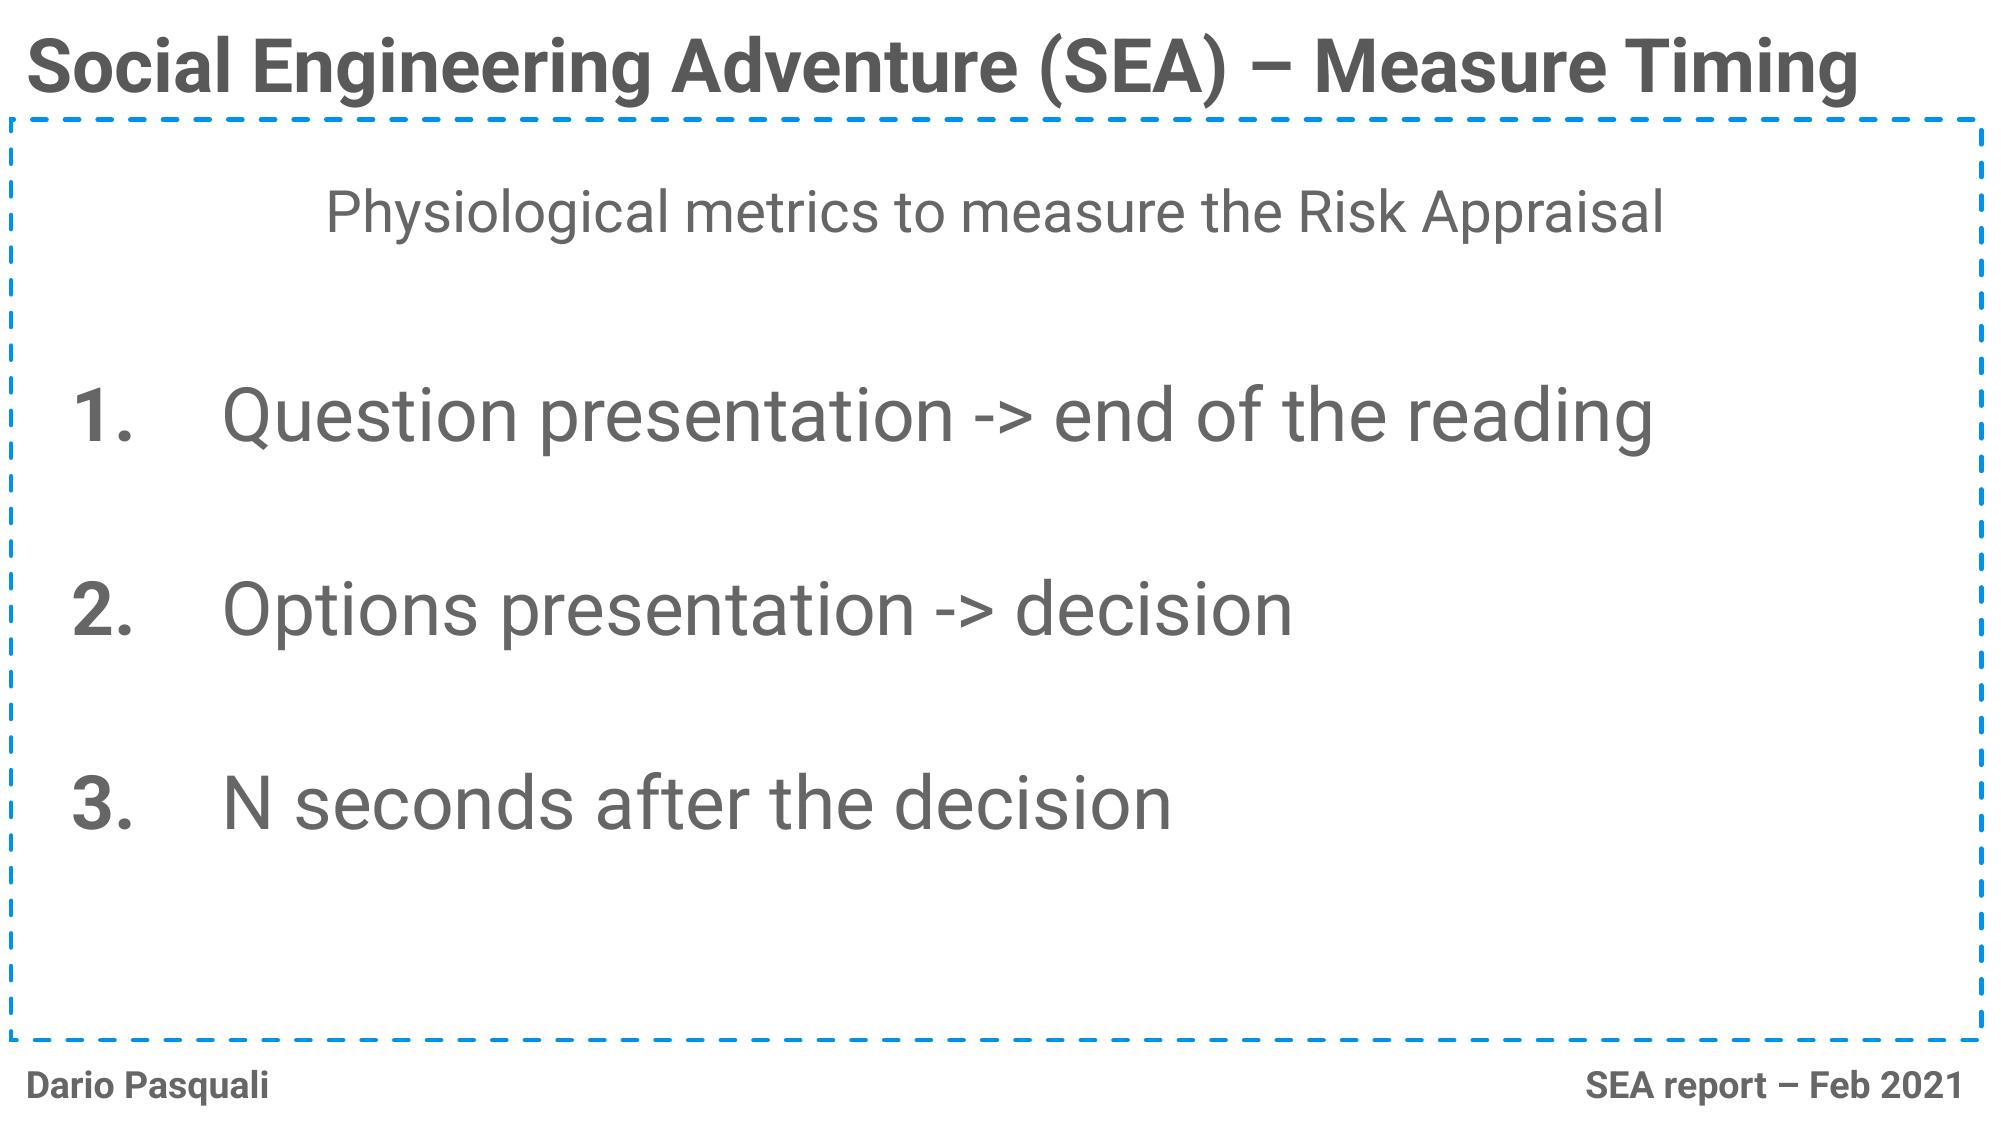

Social Engineering Adventure (SEA) – Measure Timing

Physiological metrics to measure the Risk Appraisal
1.	Question presentation -> end of the reading
2.	Options presentation -> decision
3.	N seconds after the decision
Dario Pasquali
SEA report – Feb 2021